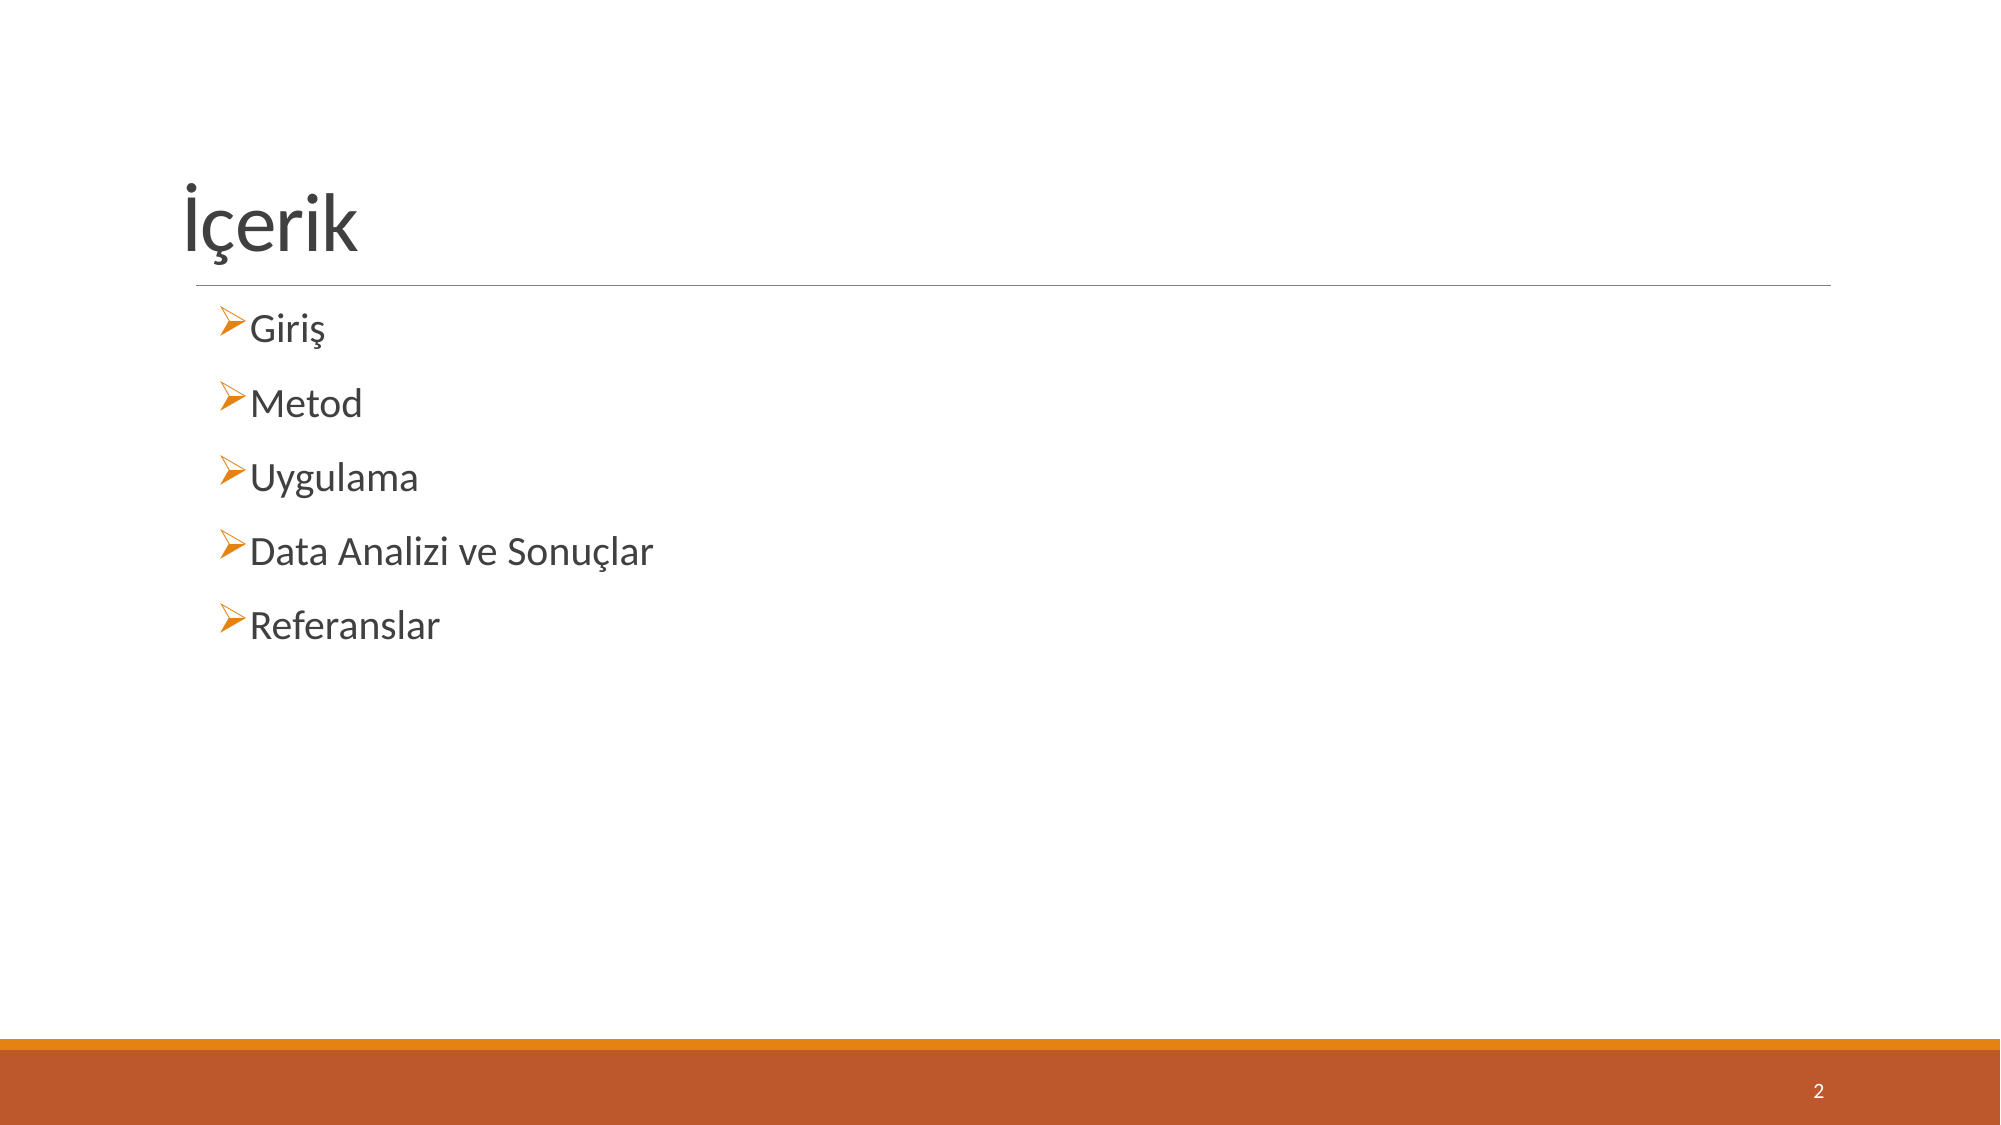

# İçerik
Giriş
Metod
Uygulama
Data Analizi ve Sonuçlar
Referanslar
2